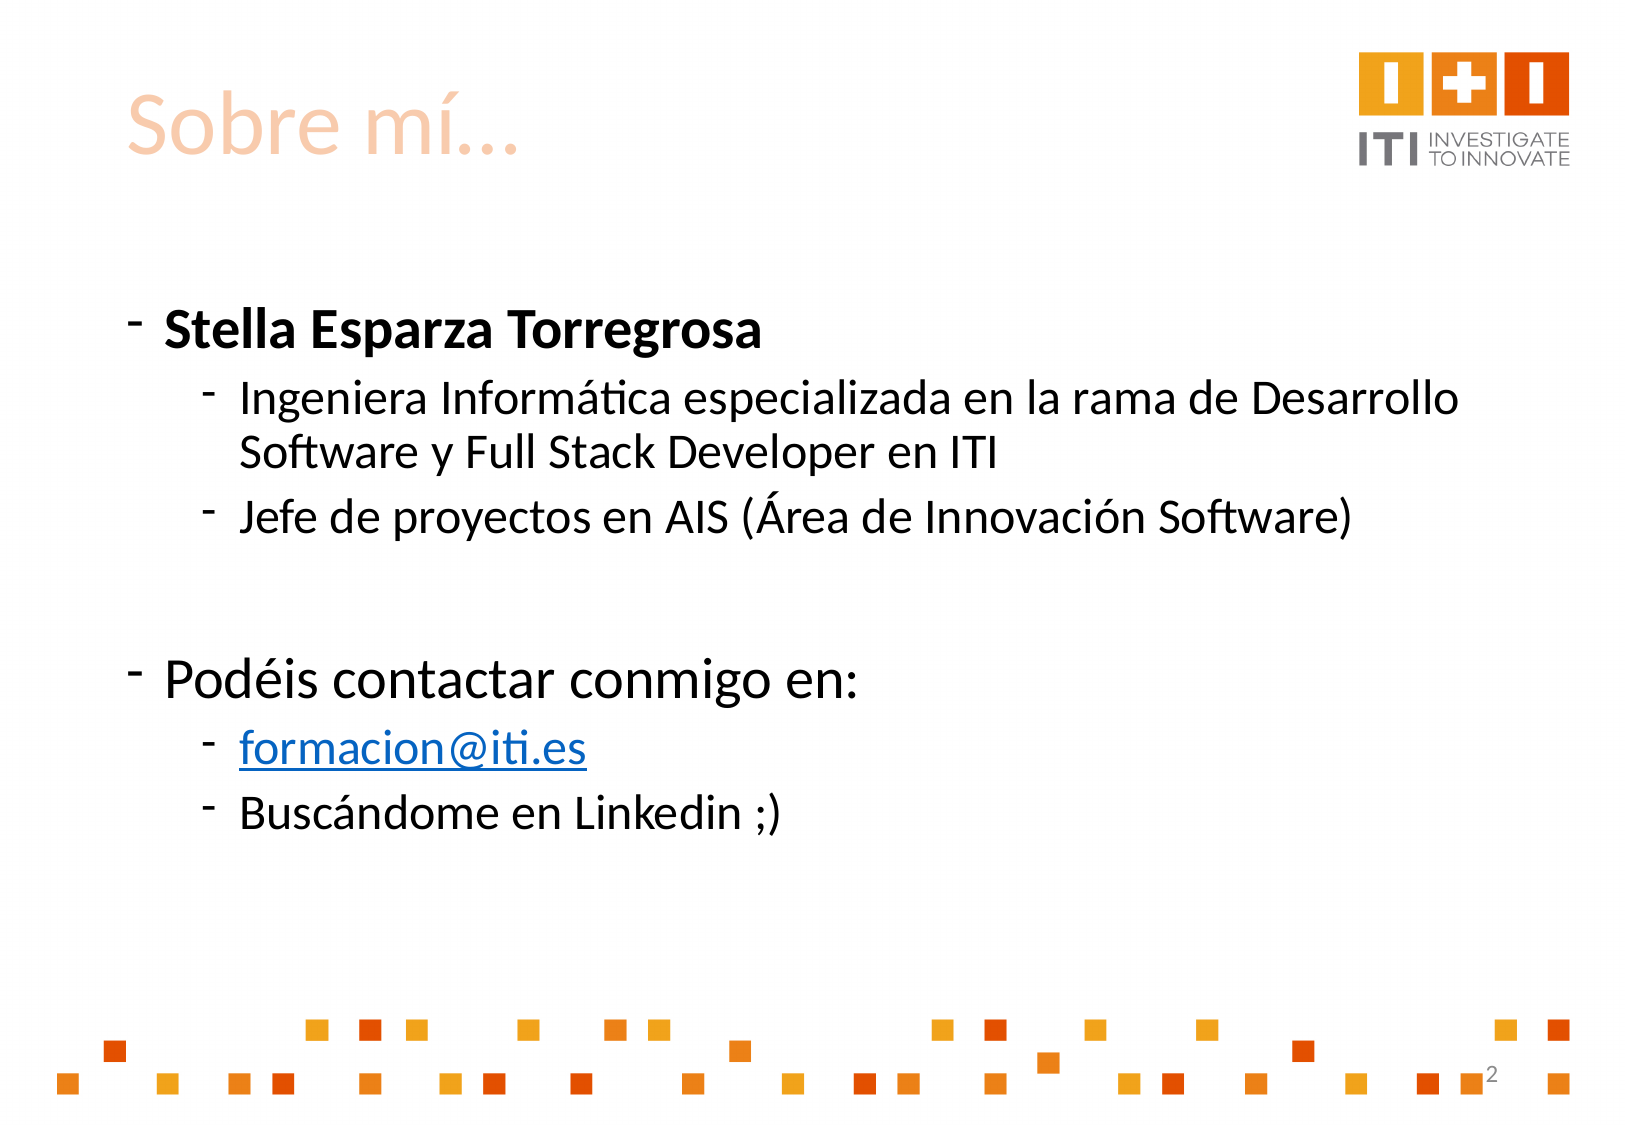

# Sobre mí…
Stella Esparza Torregrosa
Ingeniera Informática especializada en la rama de Desarrollo Software y Full Stack Developer en ITI
Jefe de proyectos en AIS (Área de Innovación Software)

Podéis contactar conmigo en:
formacion@iti.es
Buscándome en Linkedin ;)
2